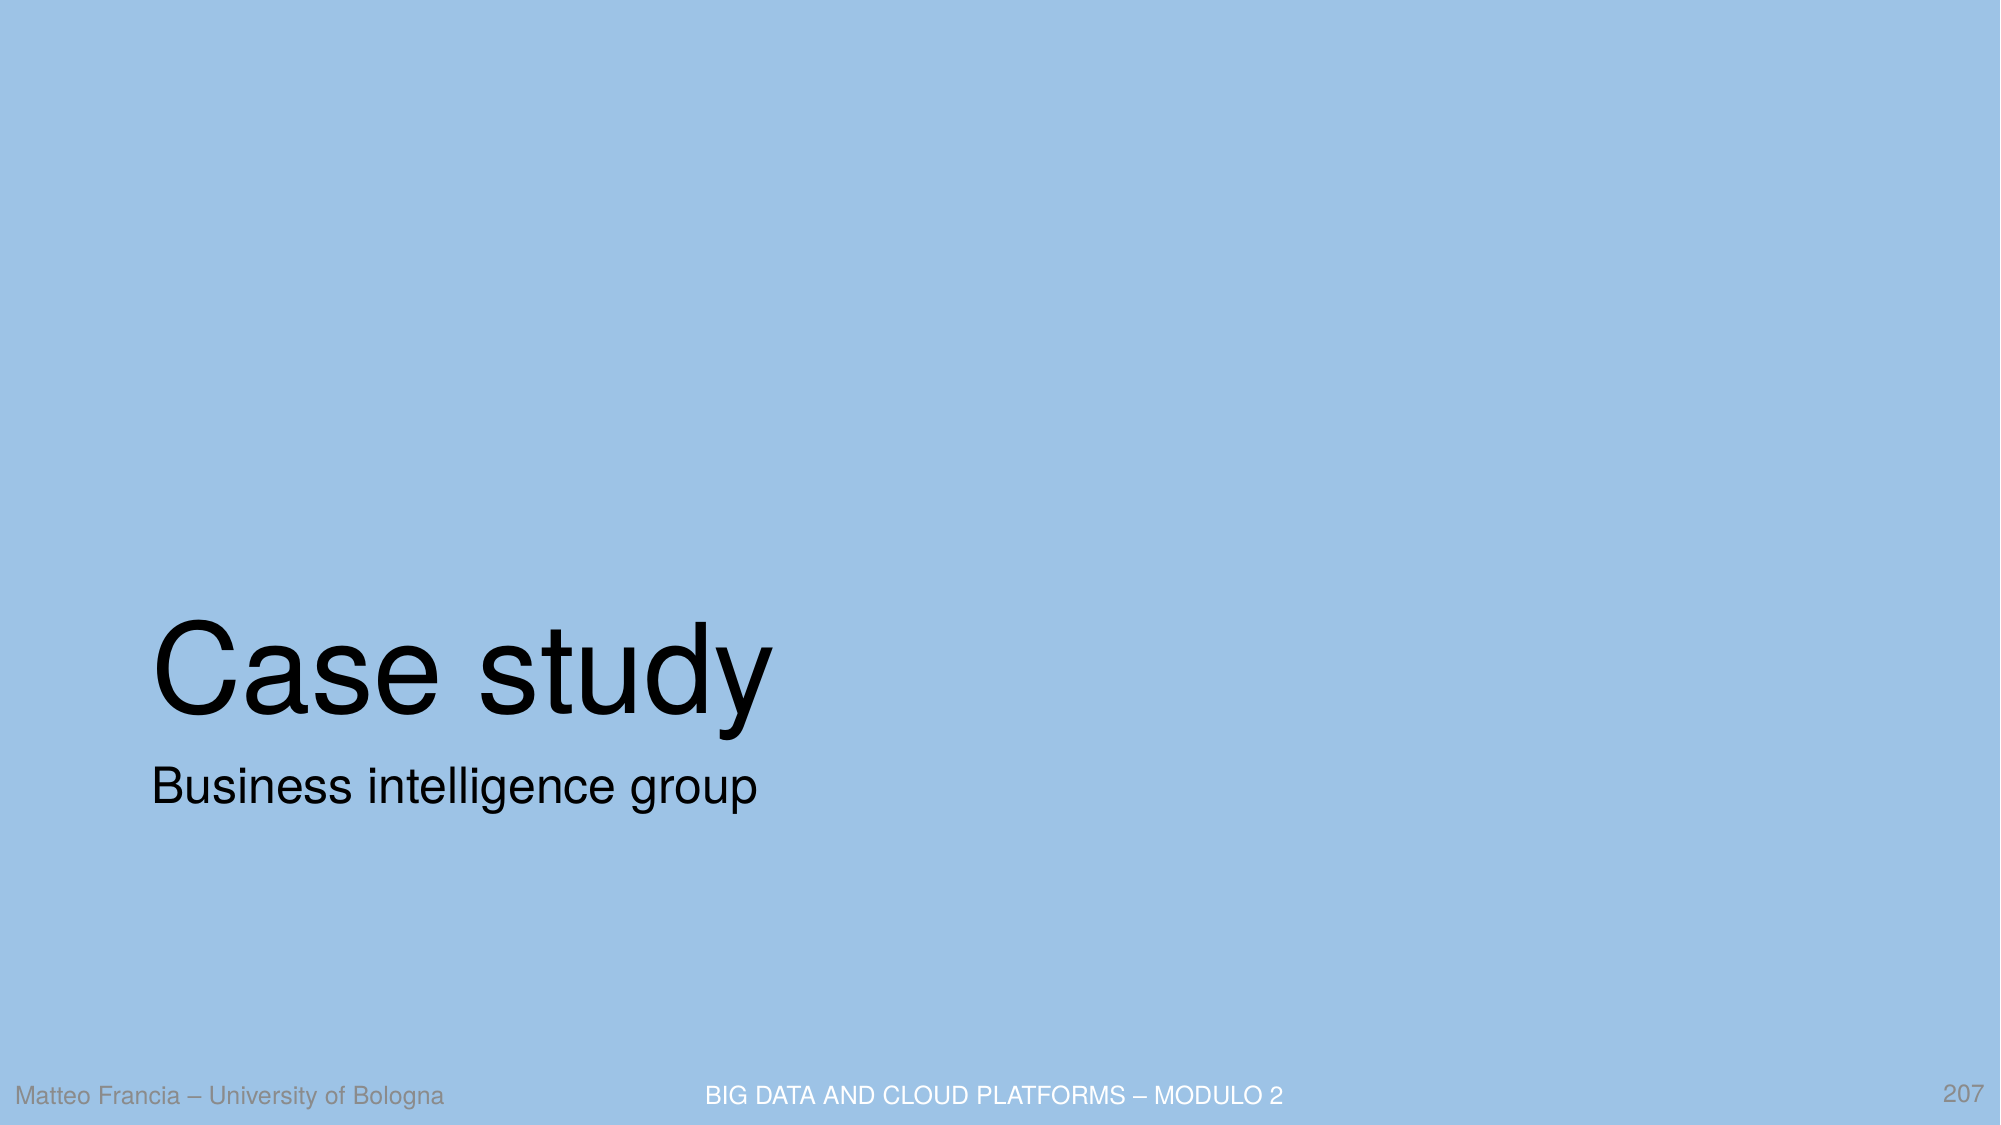

# Case study
Business intelligence group
207
Matteo Francia – University of Bologna